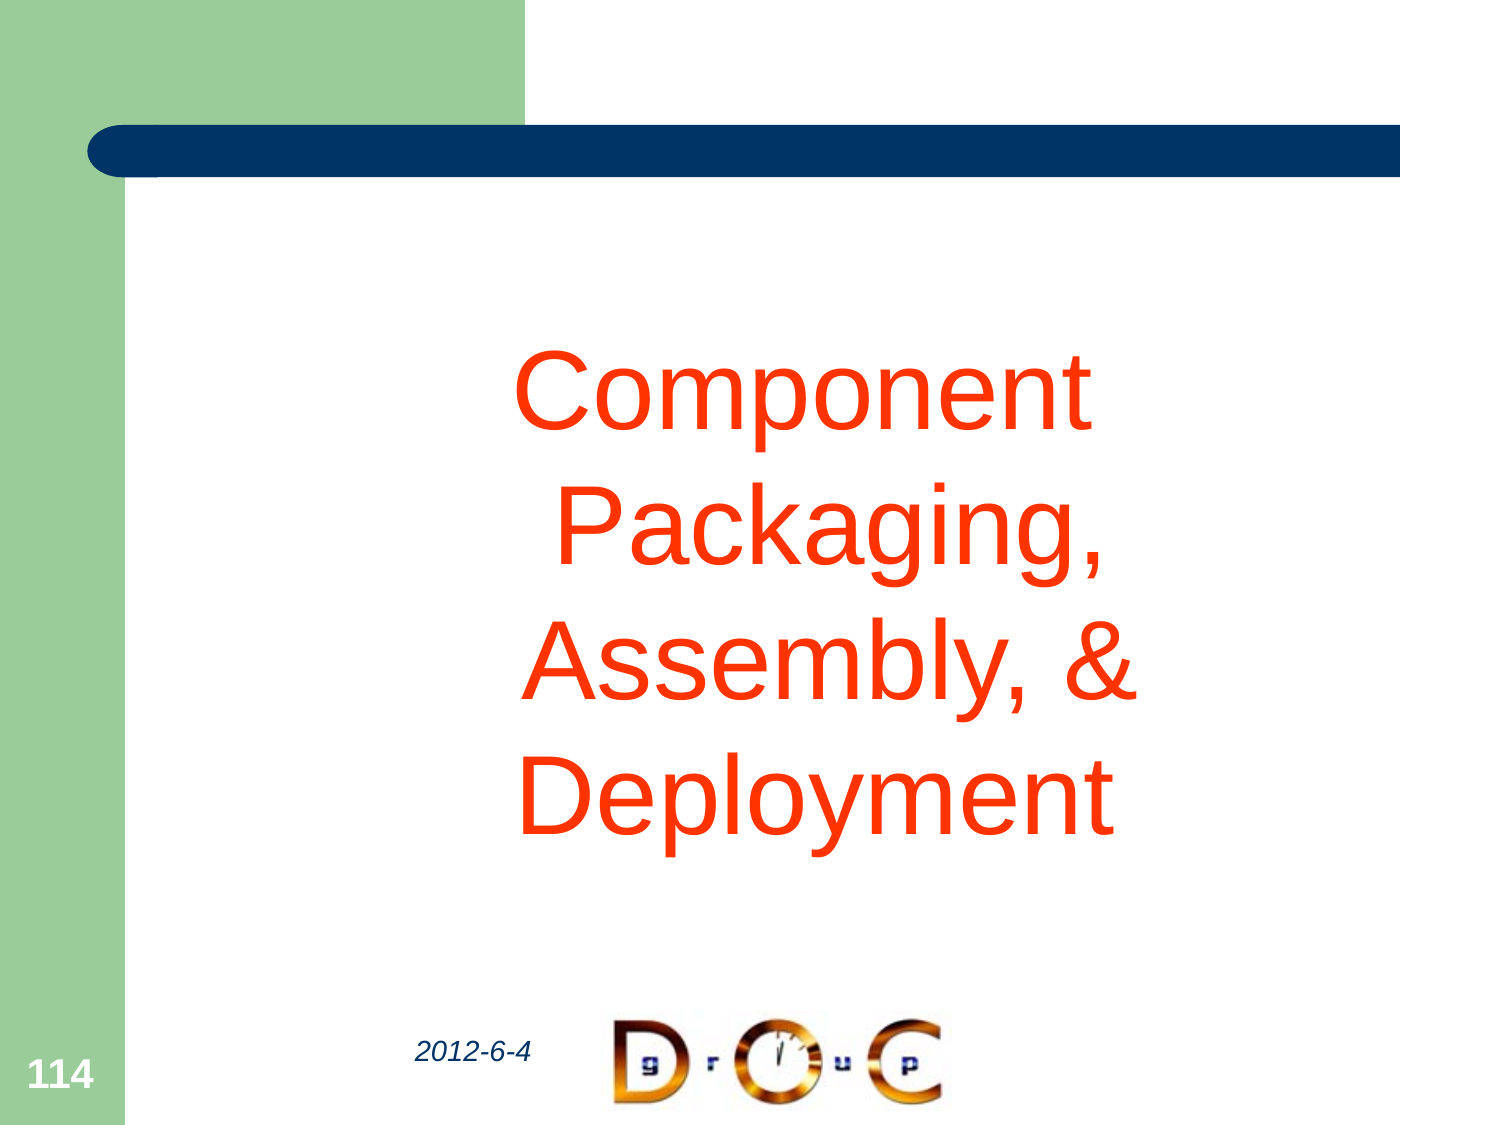

Component Packaging, Assembly, & Deployment
114
2012-6-4